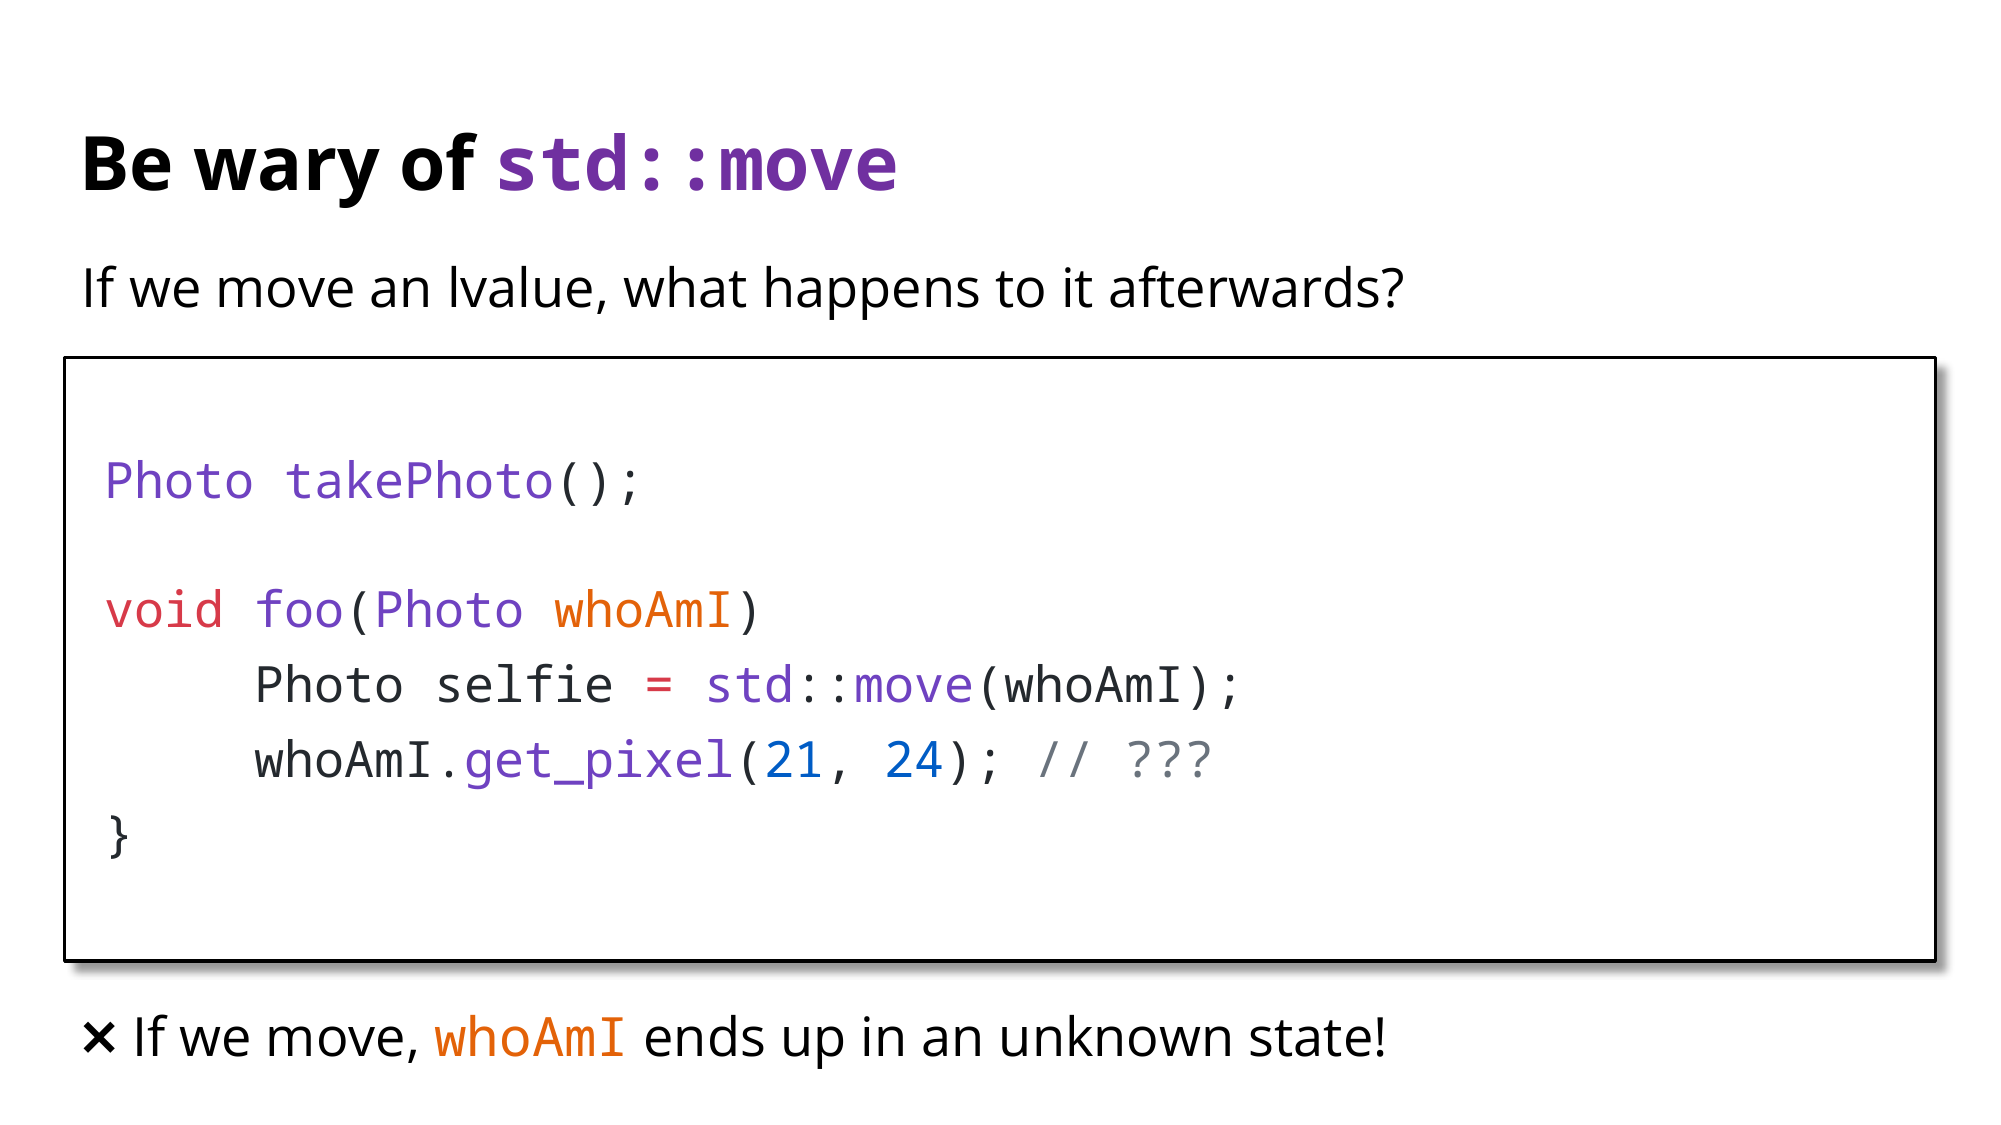

# Be wary of std::move
If we move an lvalue, what happens to it afterwards?
Photo takePhoto();
void foo(Photo whoAmI)
	Photo selfie = std::move(whoAmI);
	whoAmI.get_pixel(21, 24); // ???
}
❌ If we move, whoAmI ends up in an unknown state!